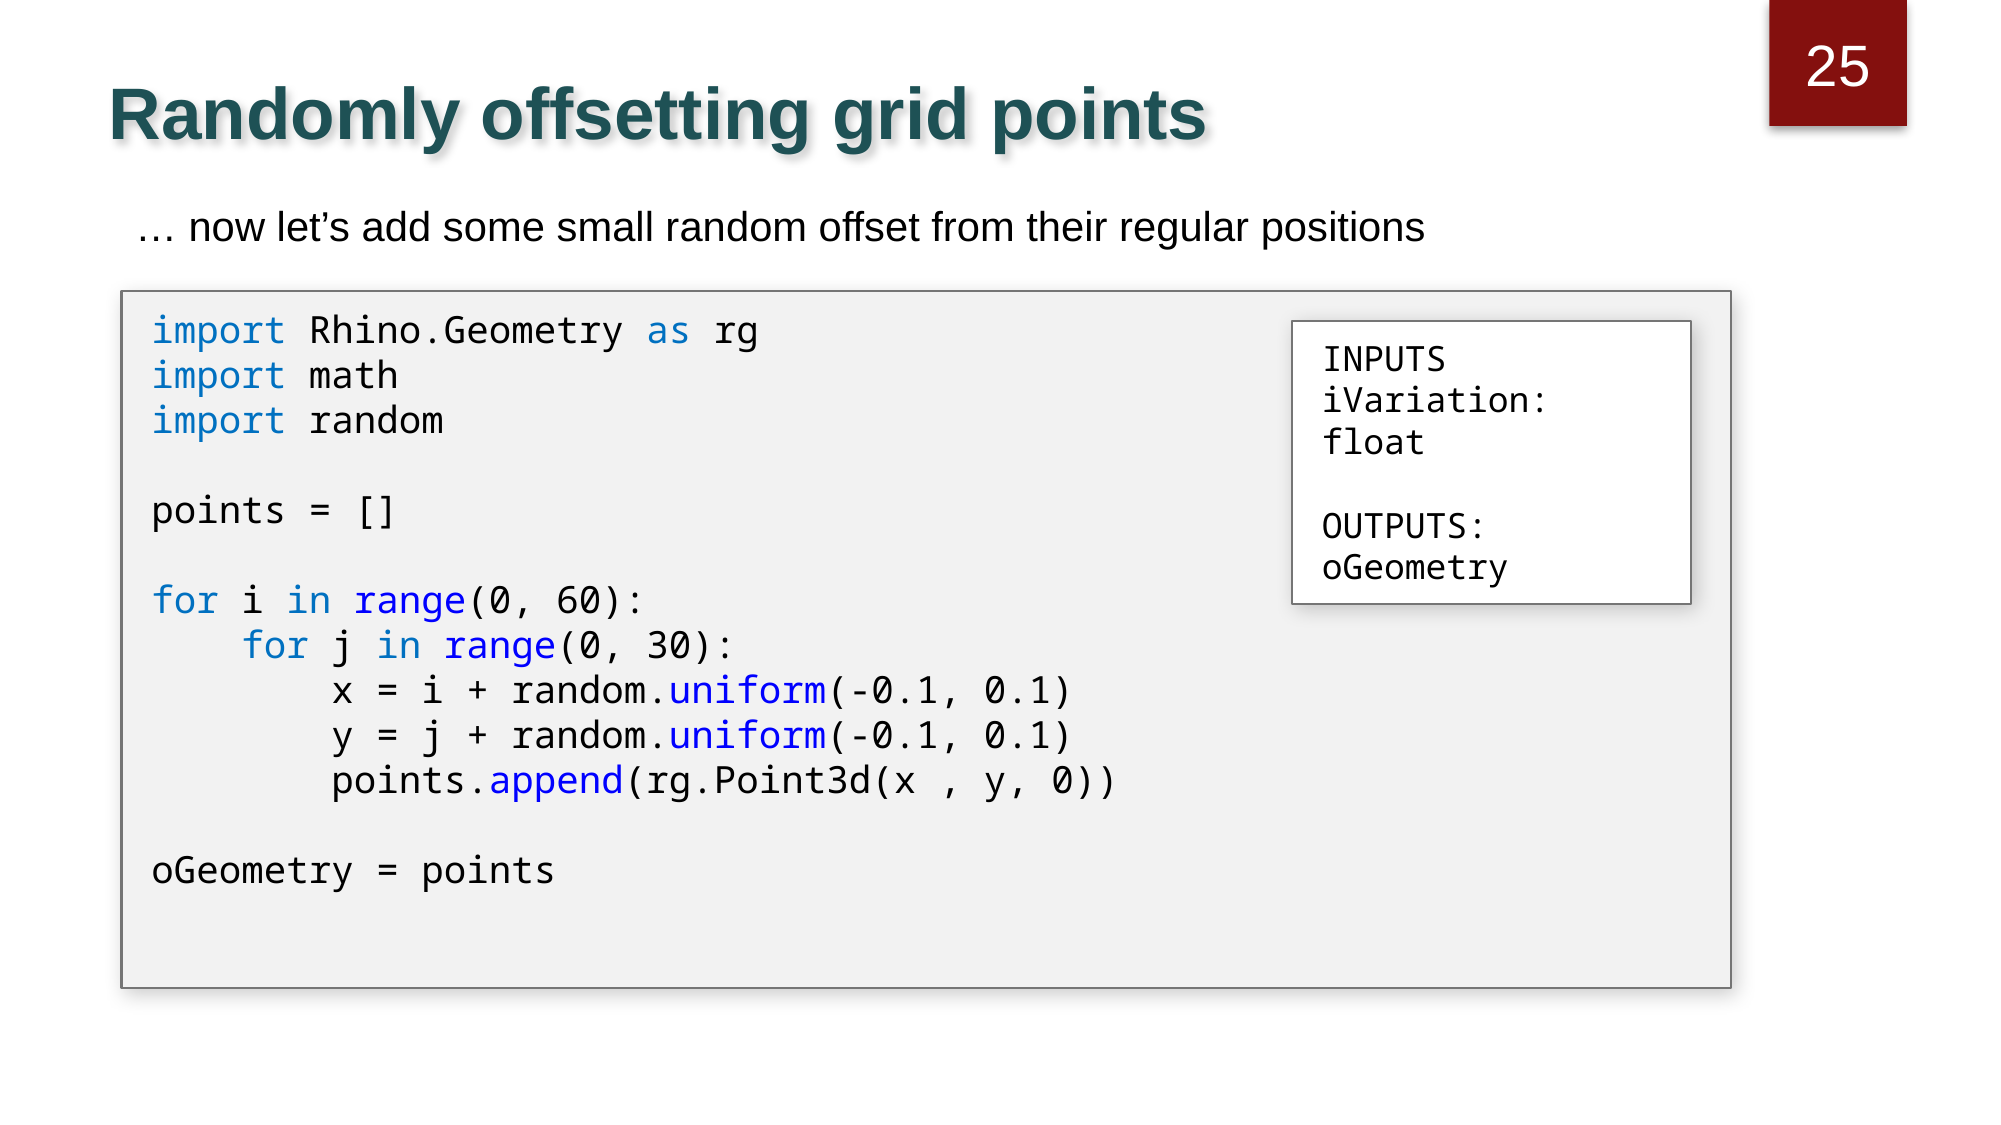

25
# Randomly offsetting grid points
… now let’s add some small random offset from their regular positions
import Rhino.Geometry as rg
import math
import random

points = []

for i in range(0, 60):
    for j in range(0, 30):
        x = i + random.uniform(-0.1, 0.1)
        y = j + random.uniform(-0.1, 0.1)
        points.append(rg.Point3d(x , y, 0))

oGeometry = points
INPUTS
iVariation: float

OUTPUTS:
oGeometry